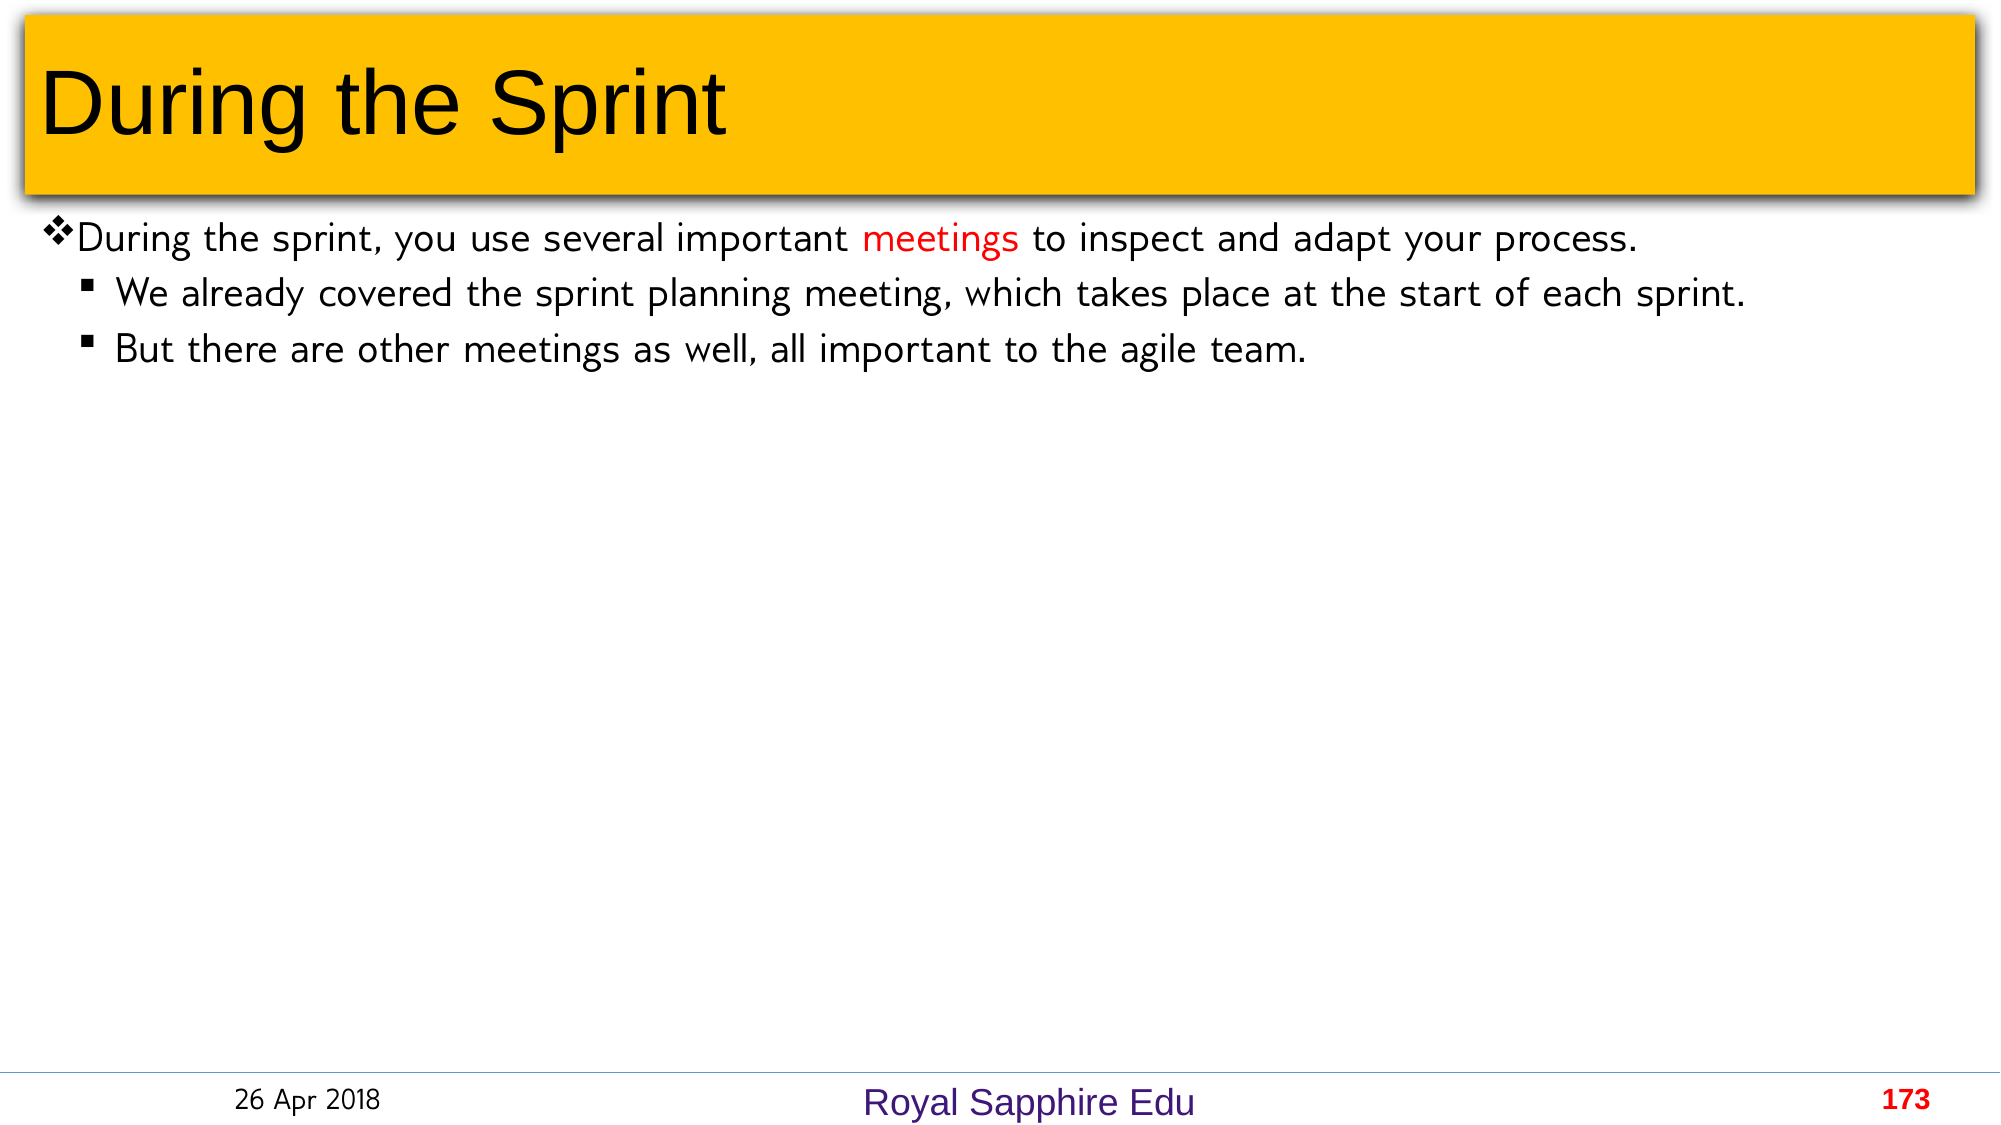

# During the Sprint
During the sprint, you use several important meetings to inspect and adapt your process.
We already covered the sprint planning meeting, which takes place at the start of each sprint.
But there are other meetings as well, all important to the agile team.
26 Apr 2018
173